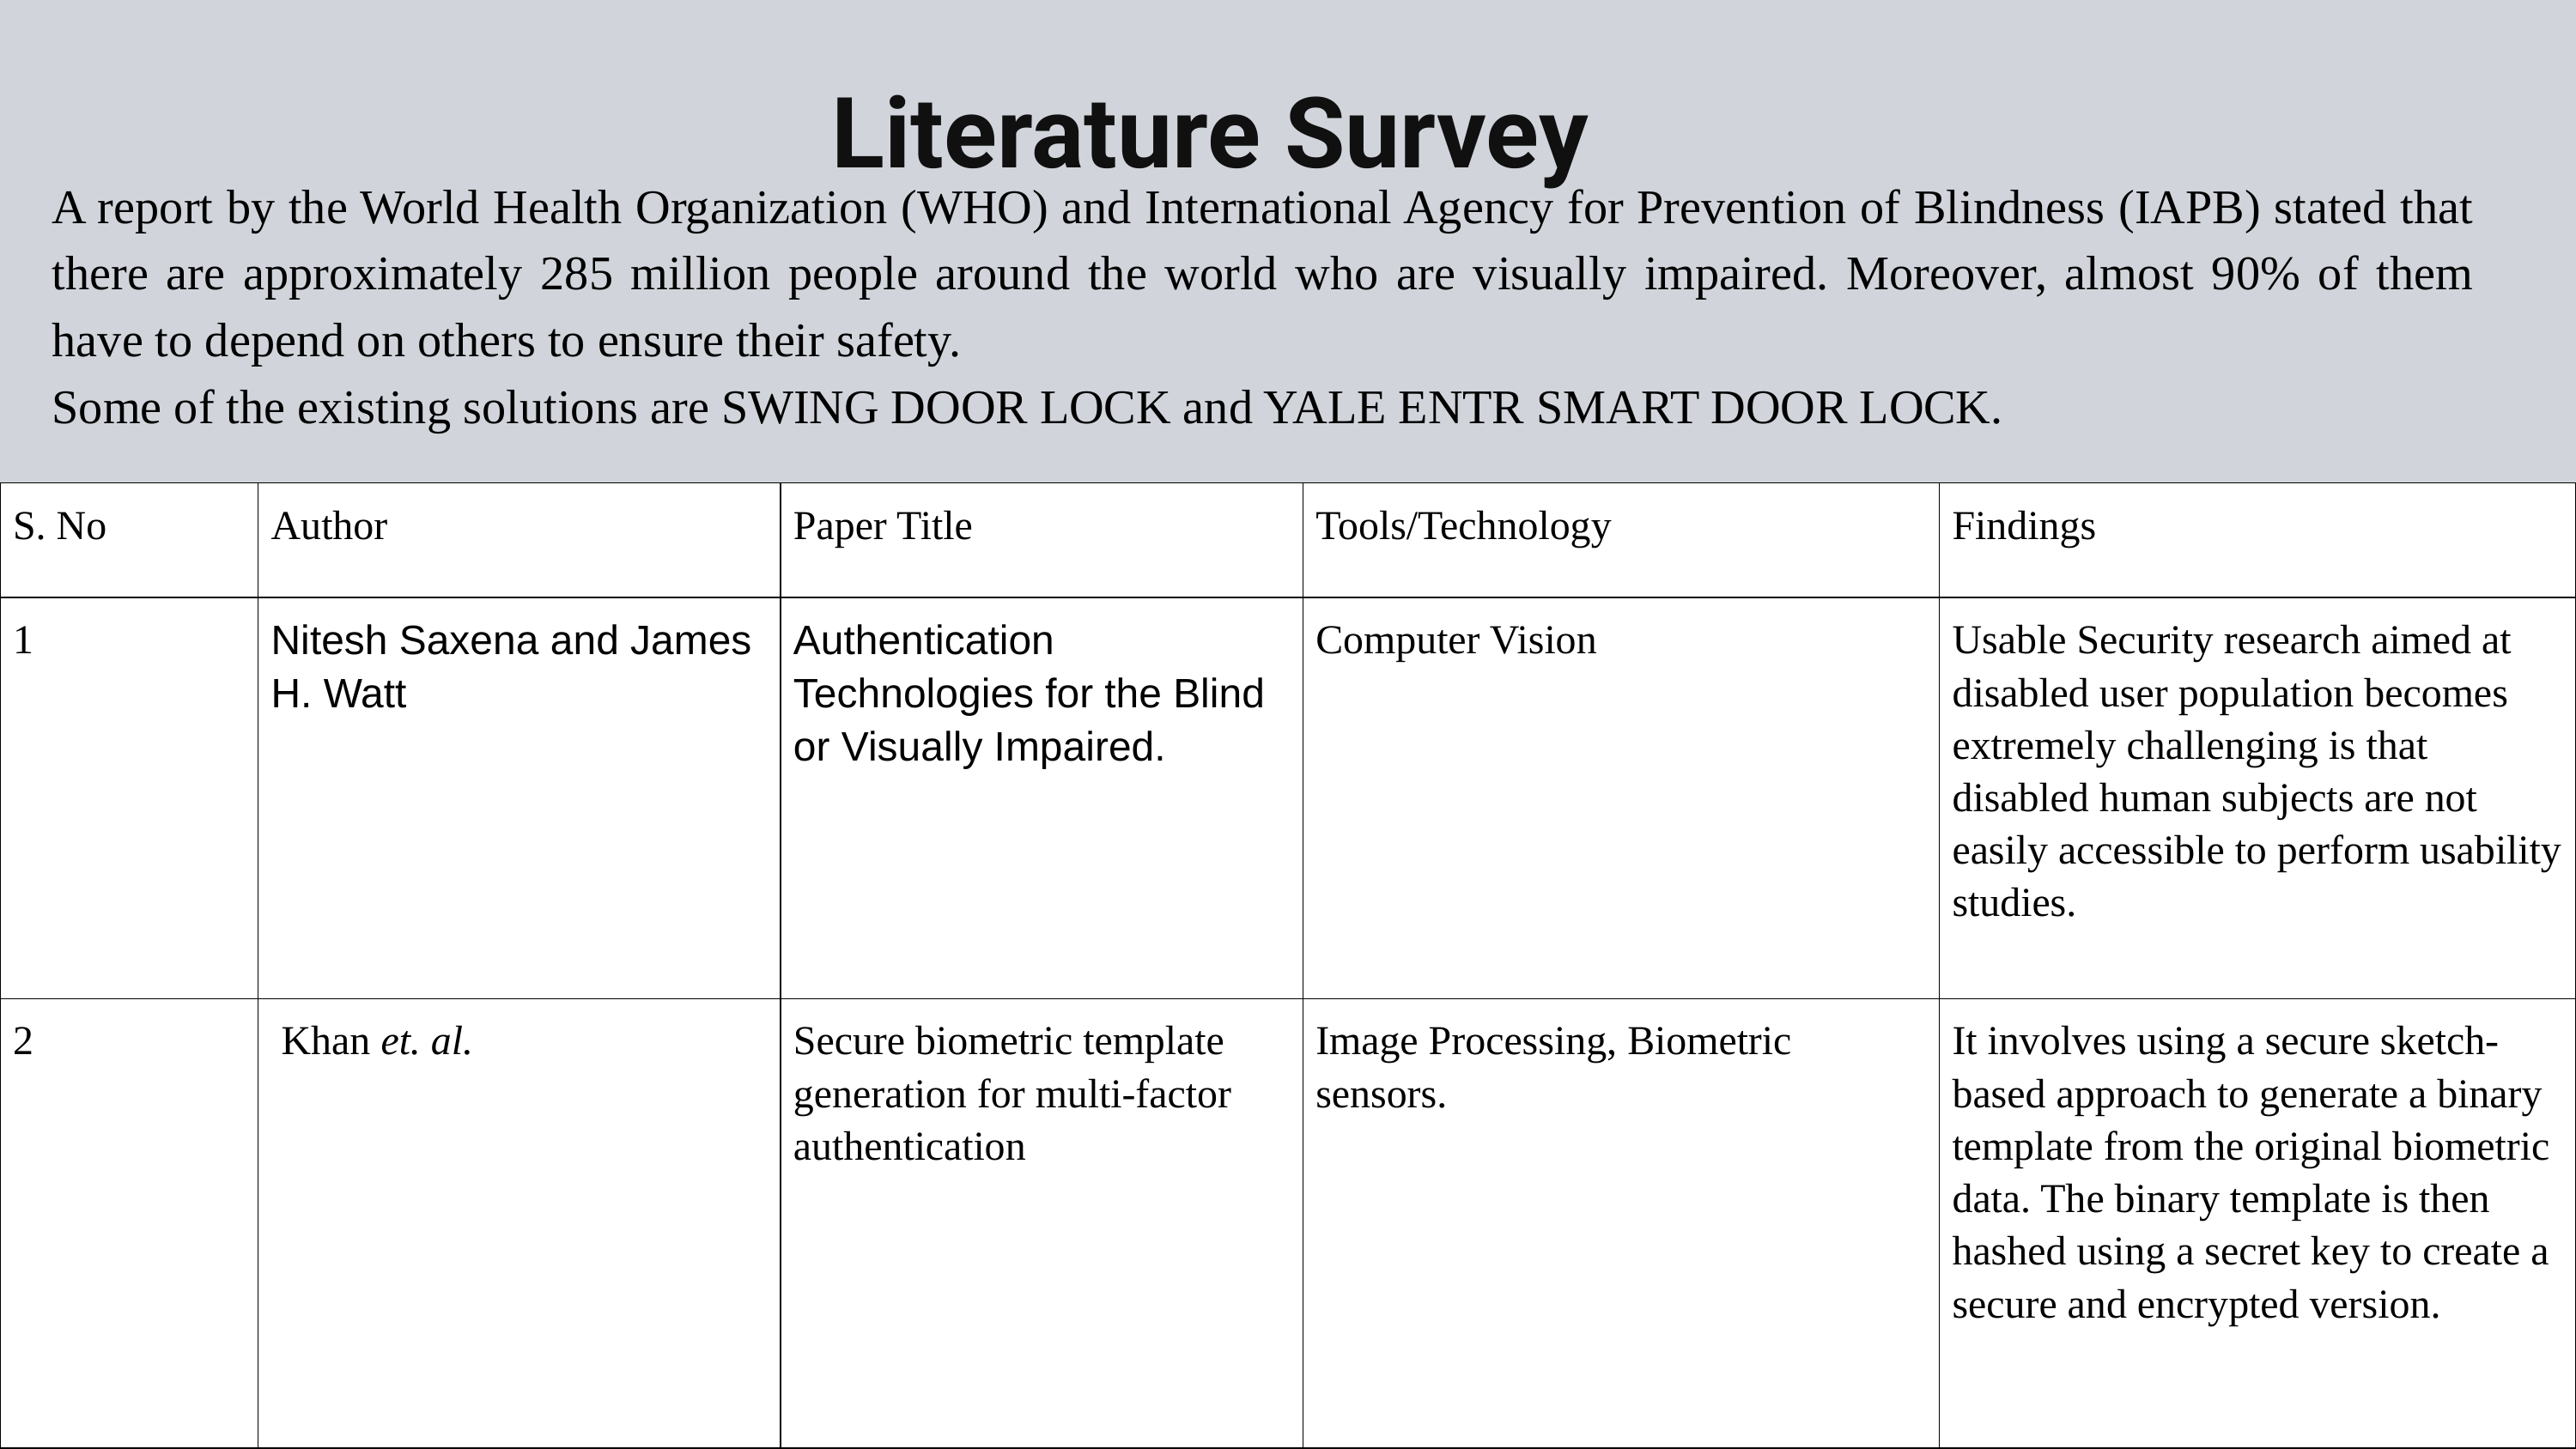

Literature Survey
A report by the World Health Organization (WHO) and International Agency for Prevention of Blindness (IAPB) stated that there are approximately 285 million people around the world who are visually impaired. Moreover, almost 90% of them have to depend on others to ensure their safety.
Some of the existing solutions are SWING DOOR LOCK and YALE ENTR SMART DOOR LOCK.

| S. No | Author | Paper Title | Tools/Technology | Findings |
| --- | --- | --- | --- | --- |
| 1 | Nitesh Saxena and James H. Watt | Authentication Technologies for the Blind or Visually Impaired. | Computer Vision | Usable Security research aimed at disabled user population becomes extremely challenging is that disabled human subjects are not easily accessible to perform usability studies. |
| 2 | Khan et. al. | Secure biometric template generation for multi-factor authentication | Image Processing, Biometric sensors. | It involves using a secure sketch-based approach to generate a binary template from the original biometric data. The binary template is then hashed using a secret key to create a secure and encrypted version. |